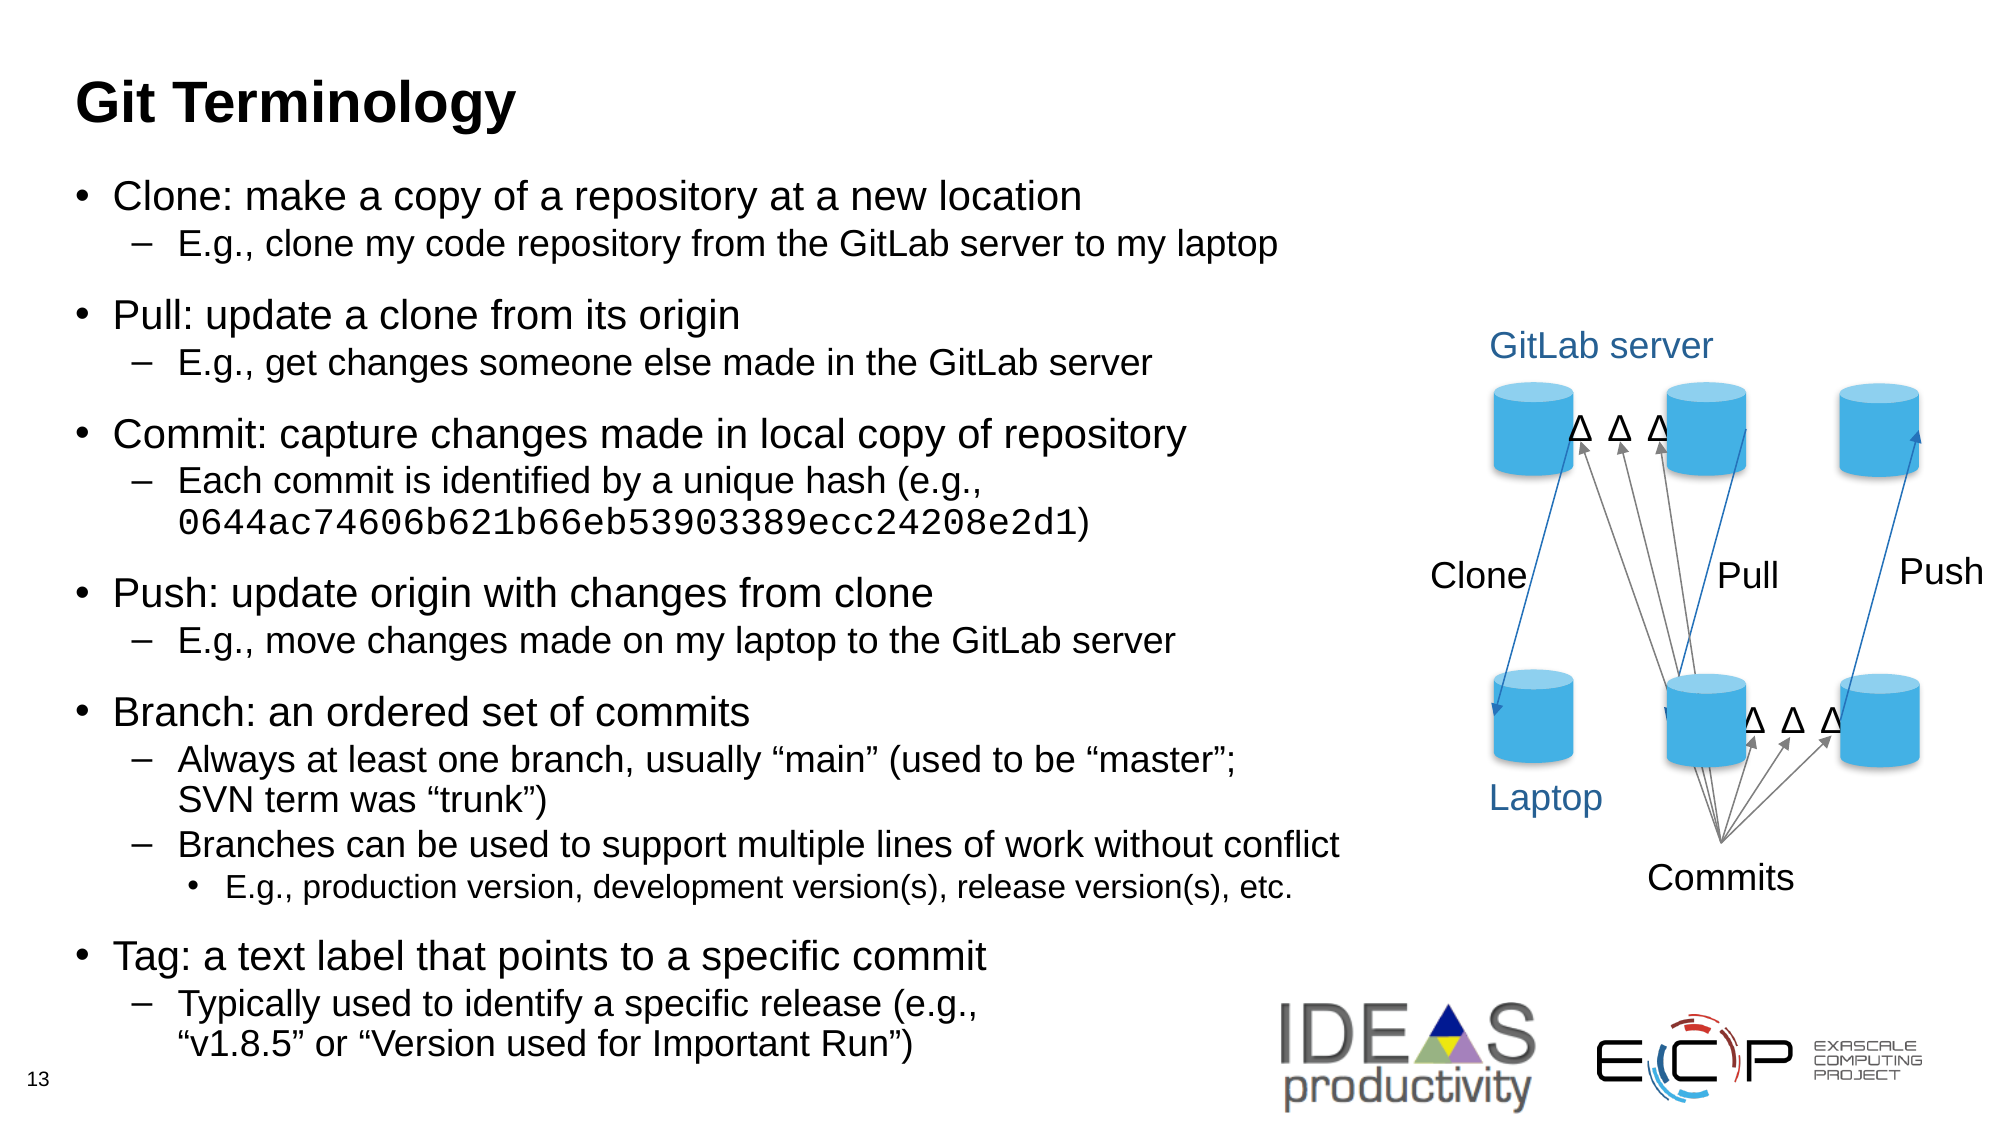

# Git Terminology
Clone: make a copy of a repository at a new location
E.g., clone my code repository from the GitLab server to my laptop
Pull: update a clone from its origin
E.g., get changes someone else made in the GitLab server
Commit: capture changes made in local copy of repository
Each commit is identified by a unique hash (e.g.,
0644ac74606b621b66eb53903389ecc24208e2d1)
Push: update origin with changes from clone
E.g., move changes made on my laptop to the GitLab server
Branch: an ordered set of commits
Always at least one branch, usually “main” (used to be “master”;
SVN term was “trunk”)
Branches can be used to support multiple lines of work without conflict
E.g., production version, development version(s), release version(s), etc.
Tag: a text label that points to a specific commit
Typically used to identify a specific release (e.g.,
“v1.8.5” or “Version used for Important Run”)
GitLab server

Δ
Δ
Δ
Push
Clone
Pull

Δ
Δ
Δ
Laptop
Commits